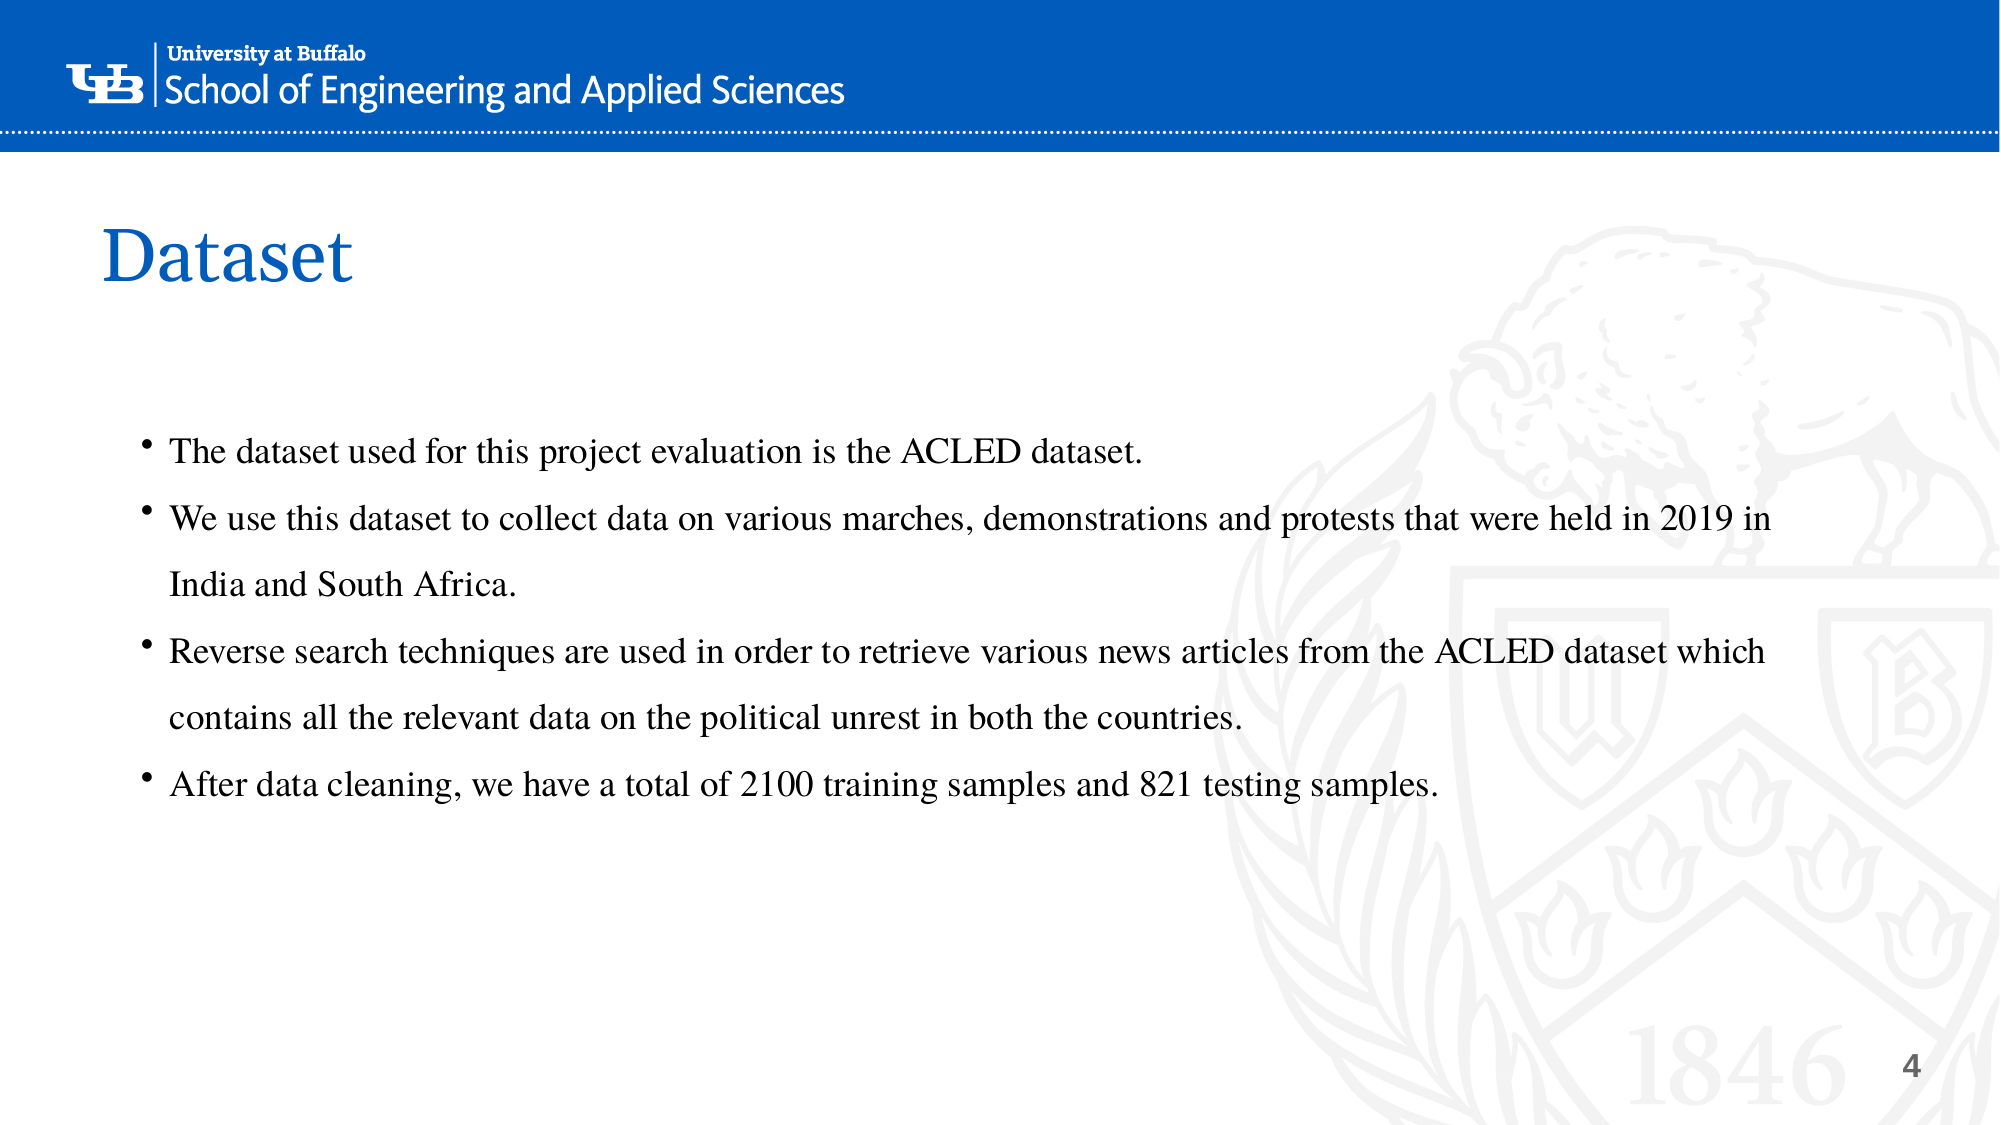

# Dataset
The dataset used for this project evaluation is the ACLED dataset.
We use this dataset to collect data on various marches, demonstrations and protests that were held in 2019 in India and South Africa.
Reverse search techniques are used in order to retrieve various news articles from the ACLED dataset which contains all the relevant data on the political unrest in both the countries.
After data cleaning, we have a total of 2100 training samples and 821 testing samples.
4